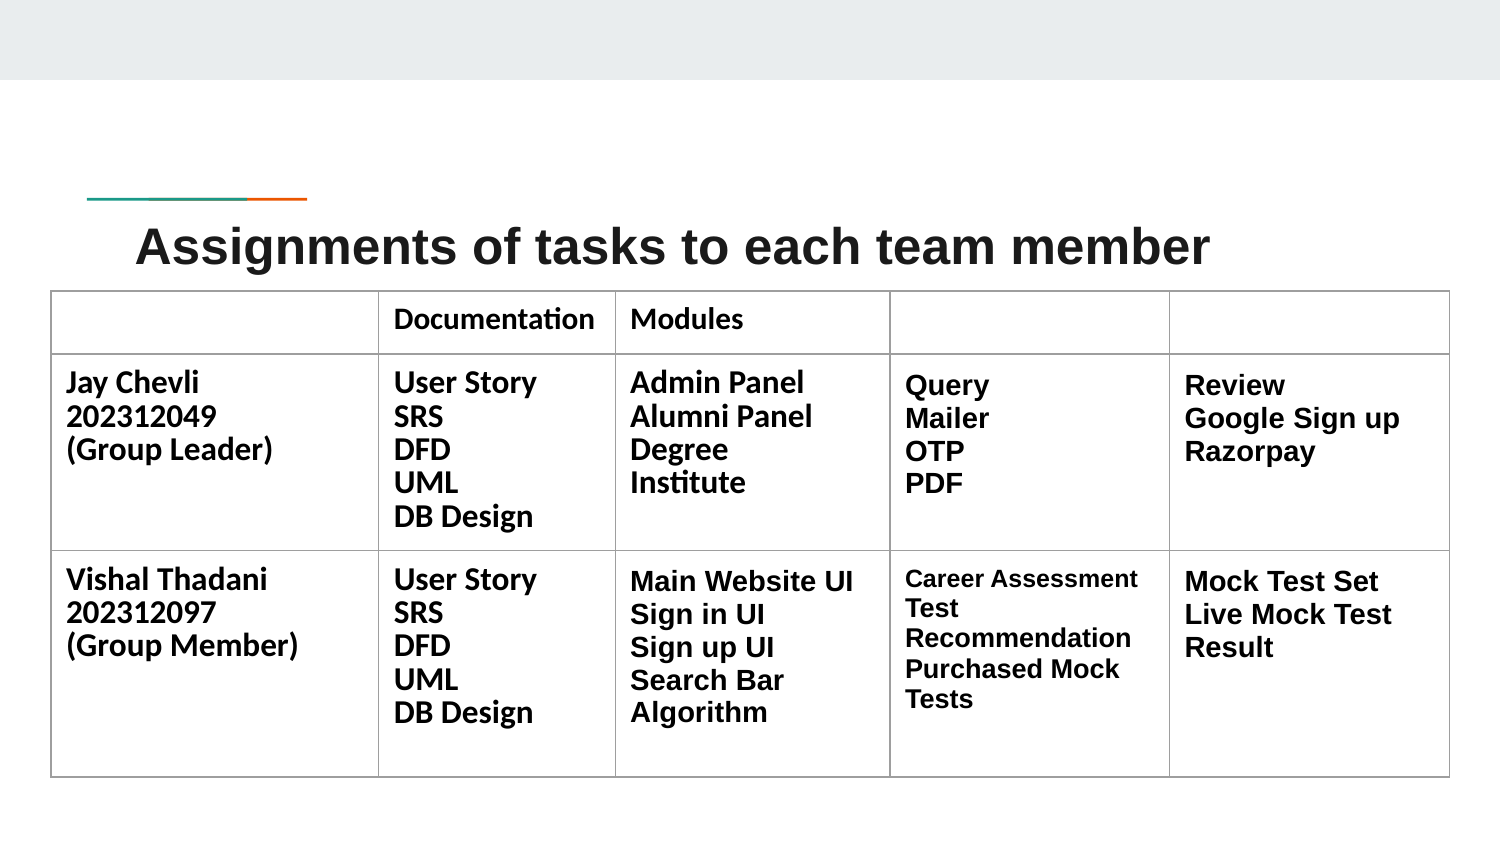

# Assignments of tasks to each team member
|  | Documentation | Modules |  |  |
| --- | --- | --- | --- | --- |
| Jay Chevli 202312049 (Group Leader) | User Story SRS DFD UML DB Design | Admin Panel Alumni Panel Degree Institute | Query Mailer OTP PDF | Review Google Sign up Razorpay |
| Vishal Thadani 202312097 (Group Member) | User Story SRS DFD UML DB Design | Main Website UI Sign in UI Sign up UI Search Bar Algorithm | Career Assessment Test Recommendation Purchased Mock Tests | Mock Test Set Live Mock Test Result |